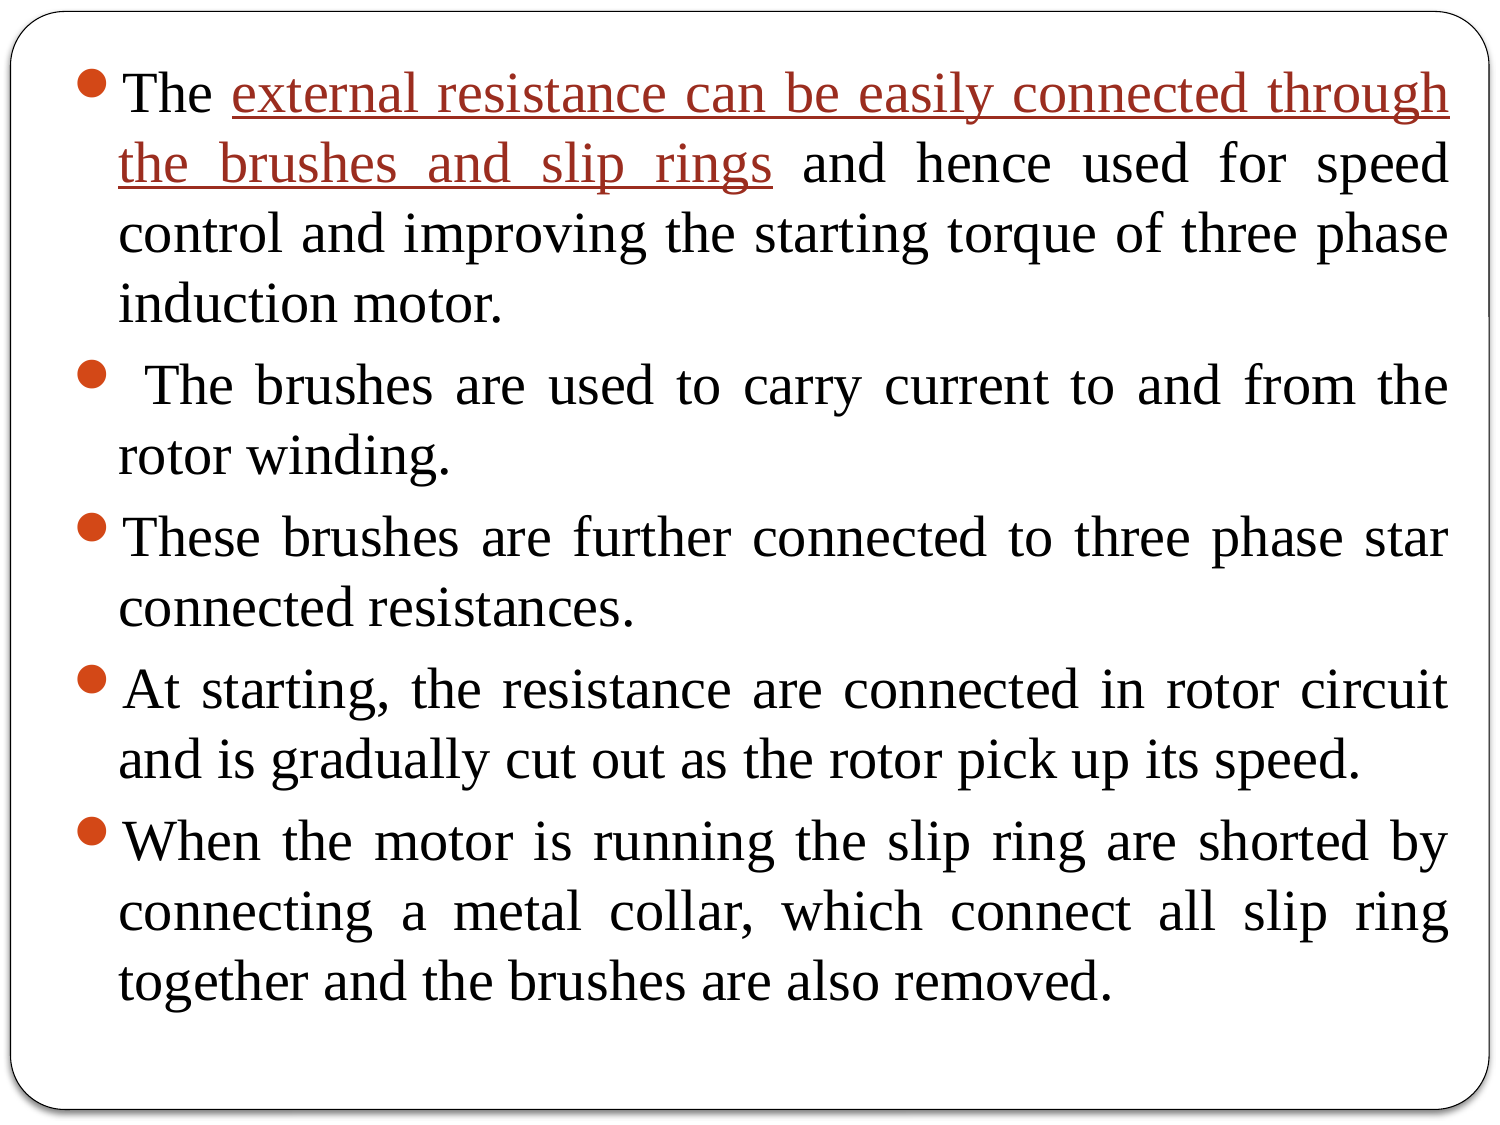

The external resistance can be easily connected through the brushes and slip rings and hence used for speed control and improving the starting torque of three phase induction motor.
 The brushes are used to carry current to and from the rotor winding.
These brushes are further connected to three phase star connected resistances.
At starting, the resistance are connected in rotor circuit and is gradually cut out as the rotor pick up its speed.
When the motor is running the slip ring are shorted by connecting a metal collar, which connect all slip ring together and the brushes are also removed.